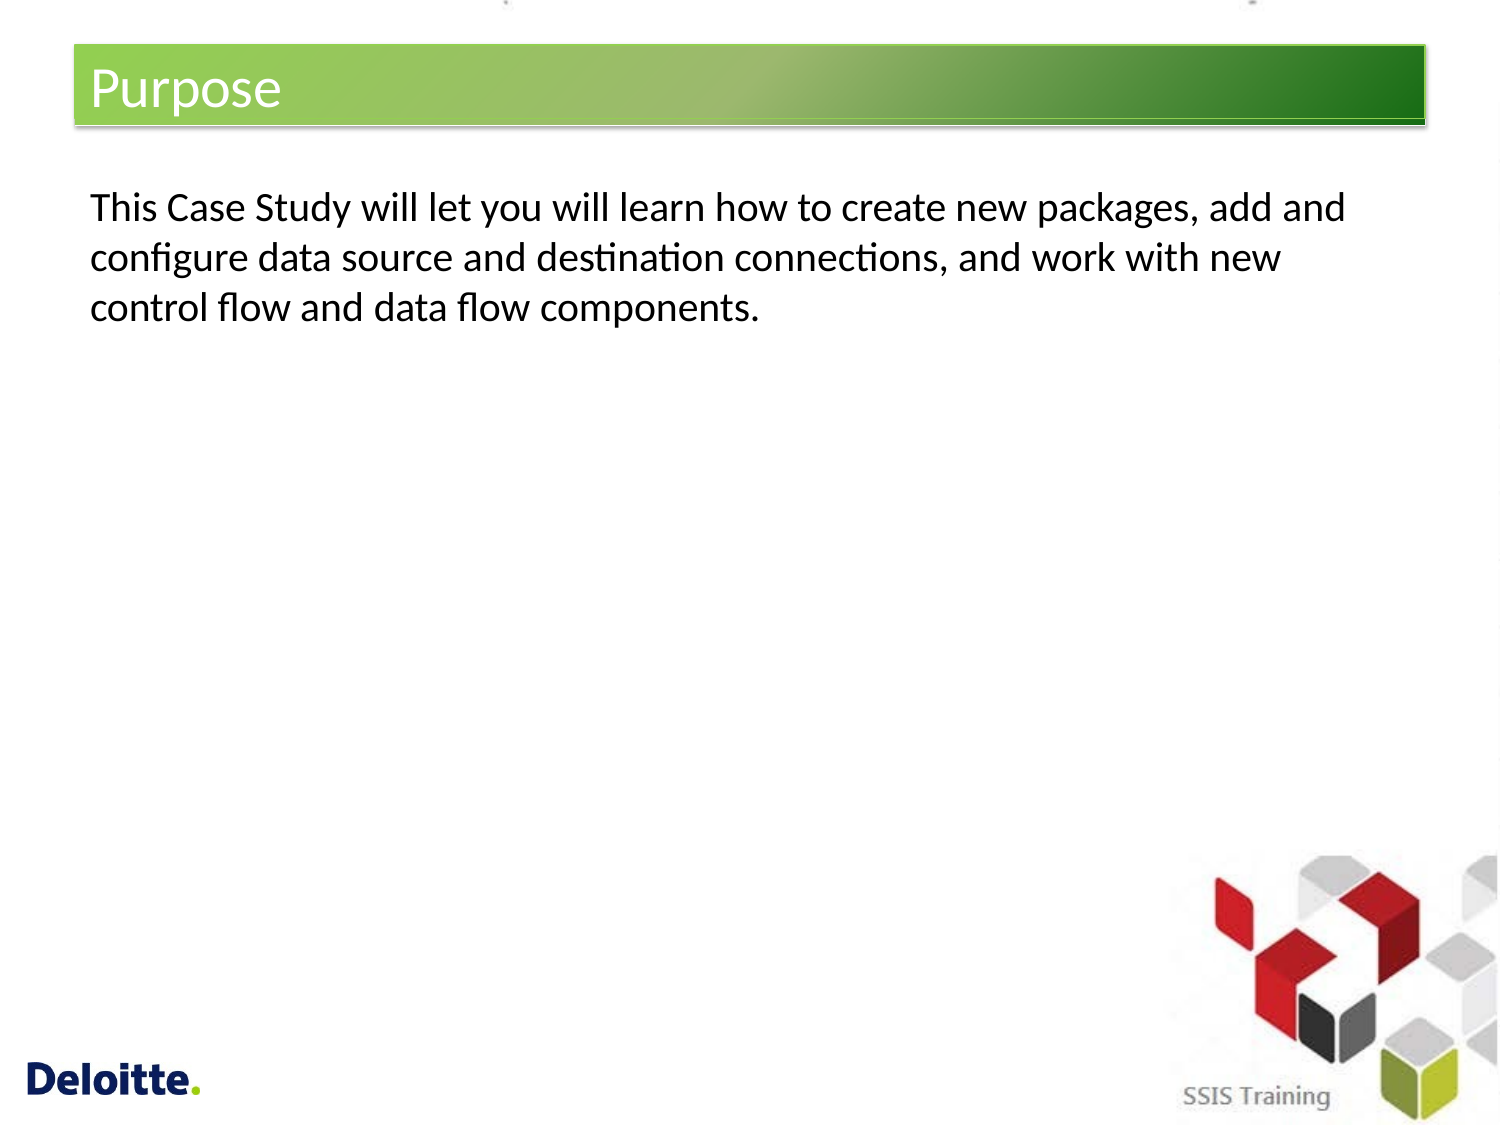

Purpose
This Case Study will let you will learn how to create new packages, add and  configure data source and destination connections, and work with new  control flow and data flow components.